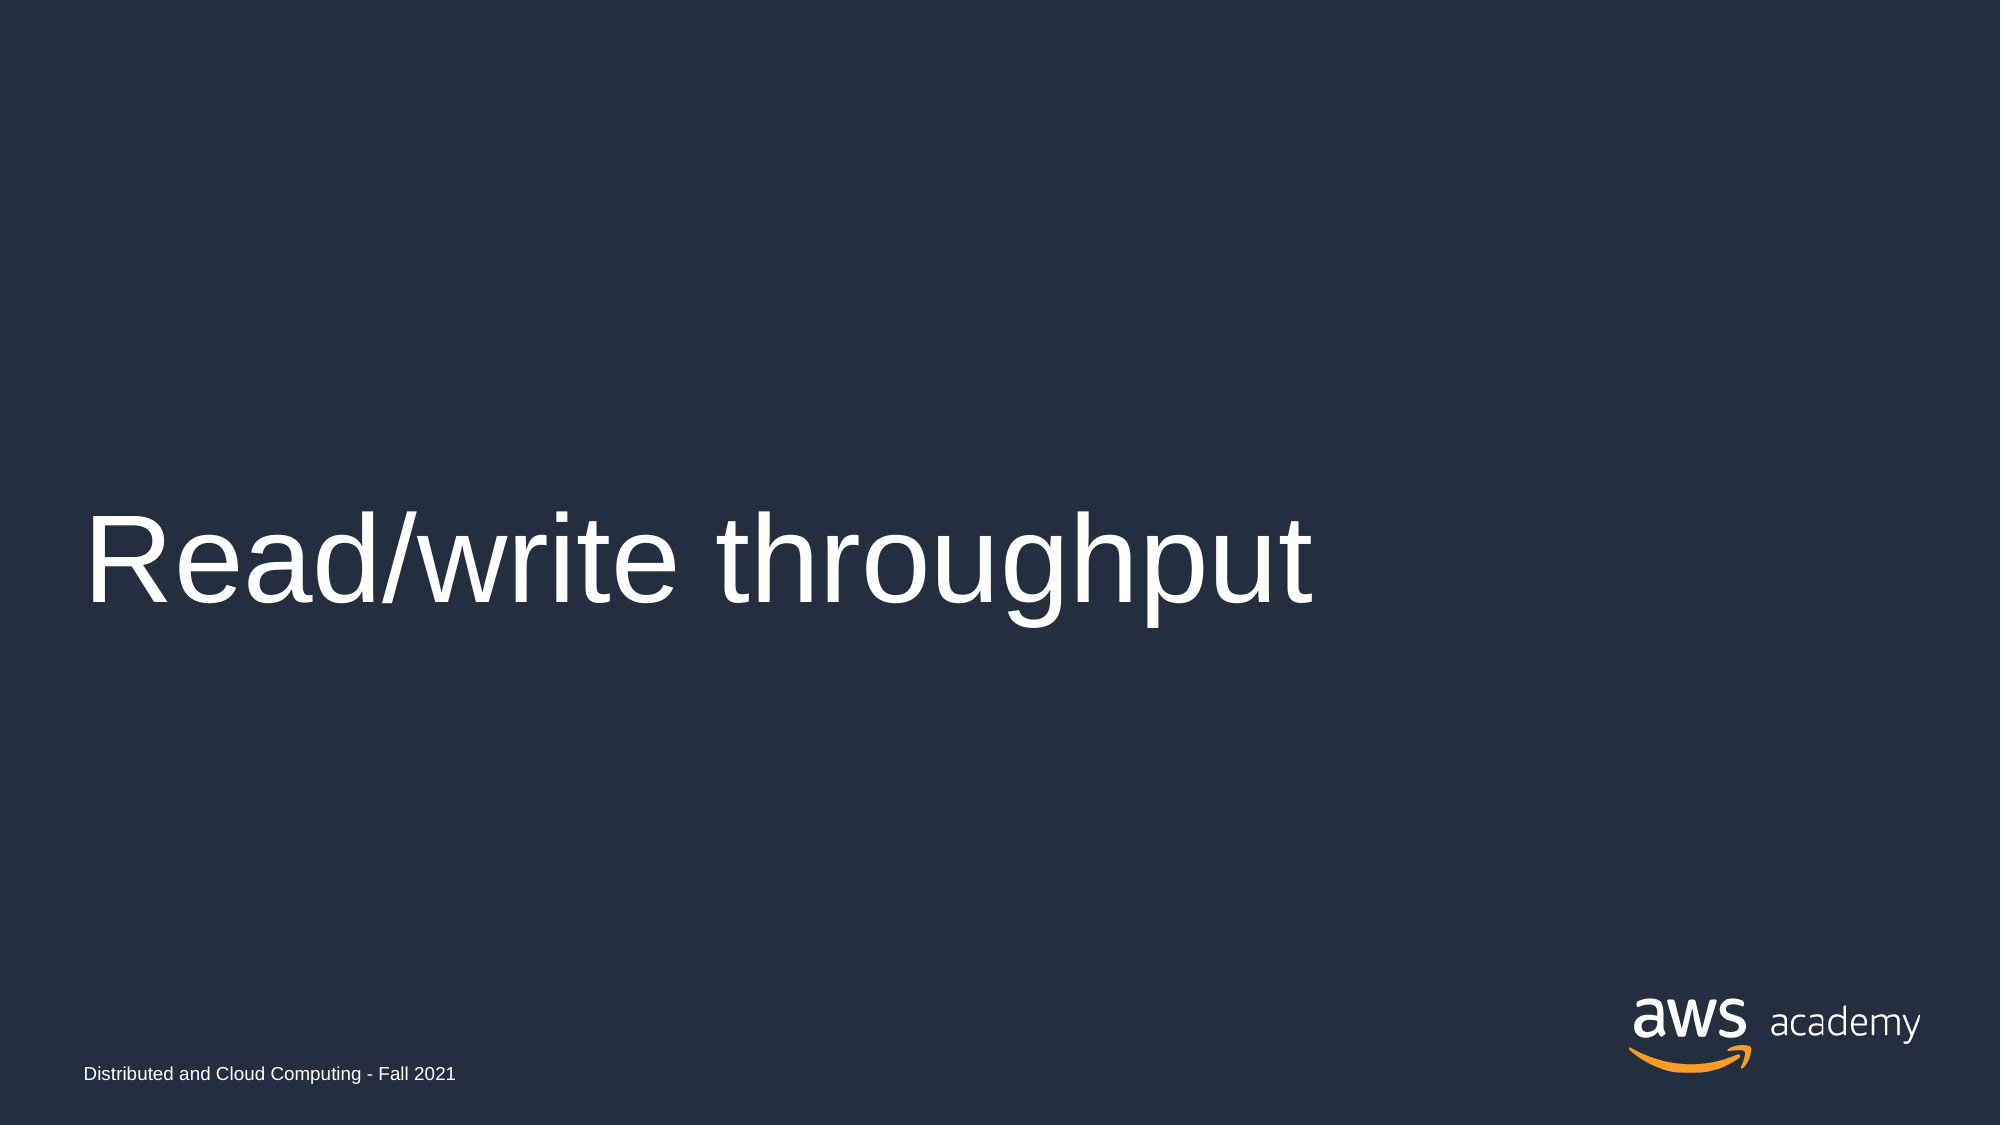

# Read/write throughput
Distributed and Cloud Computing - Fall 2021